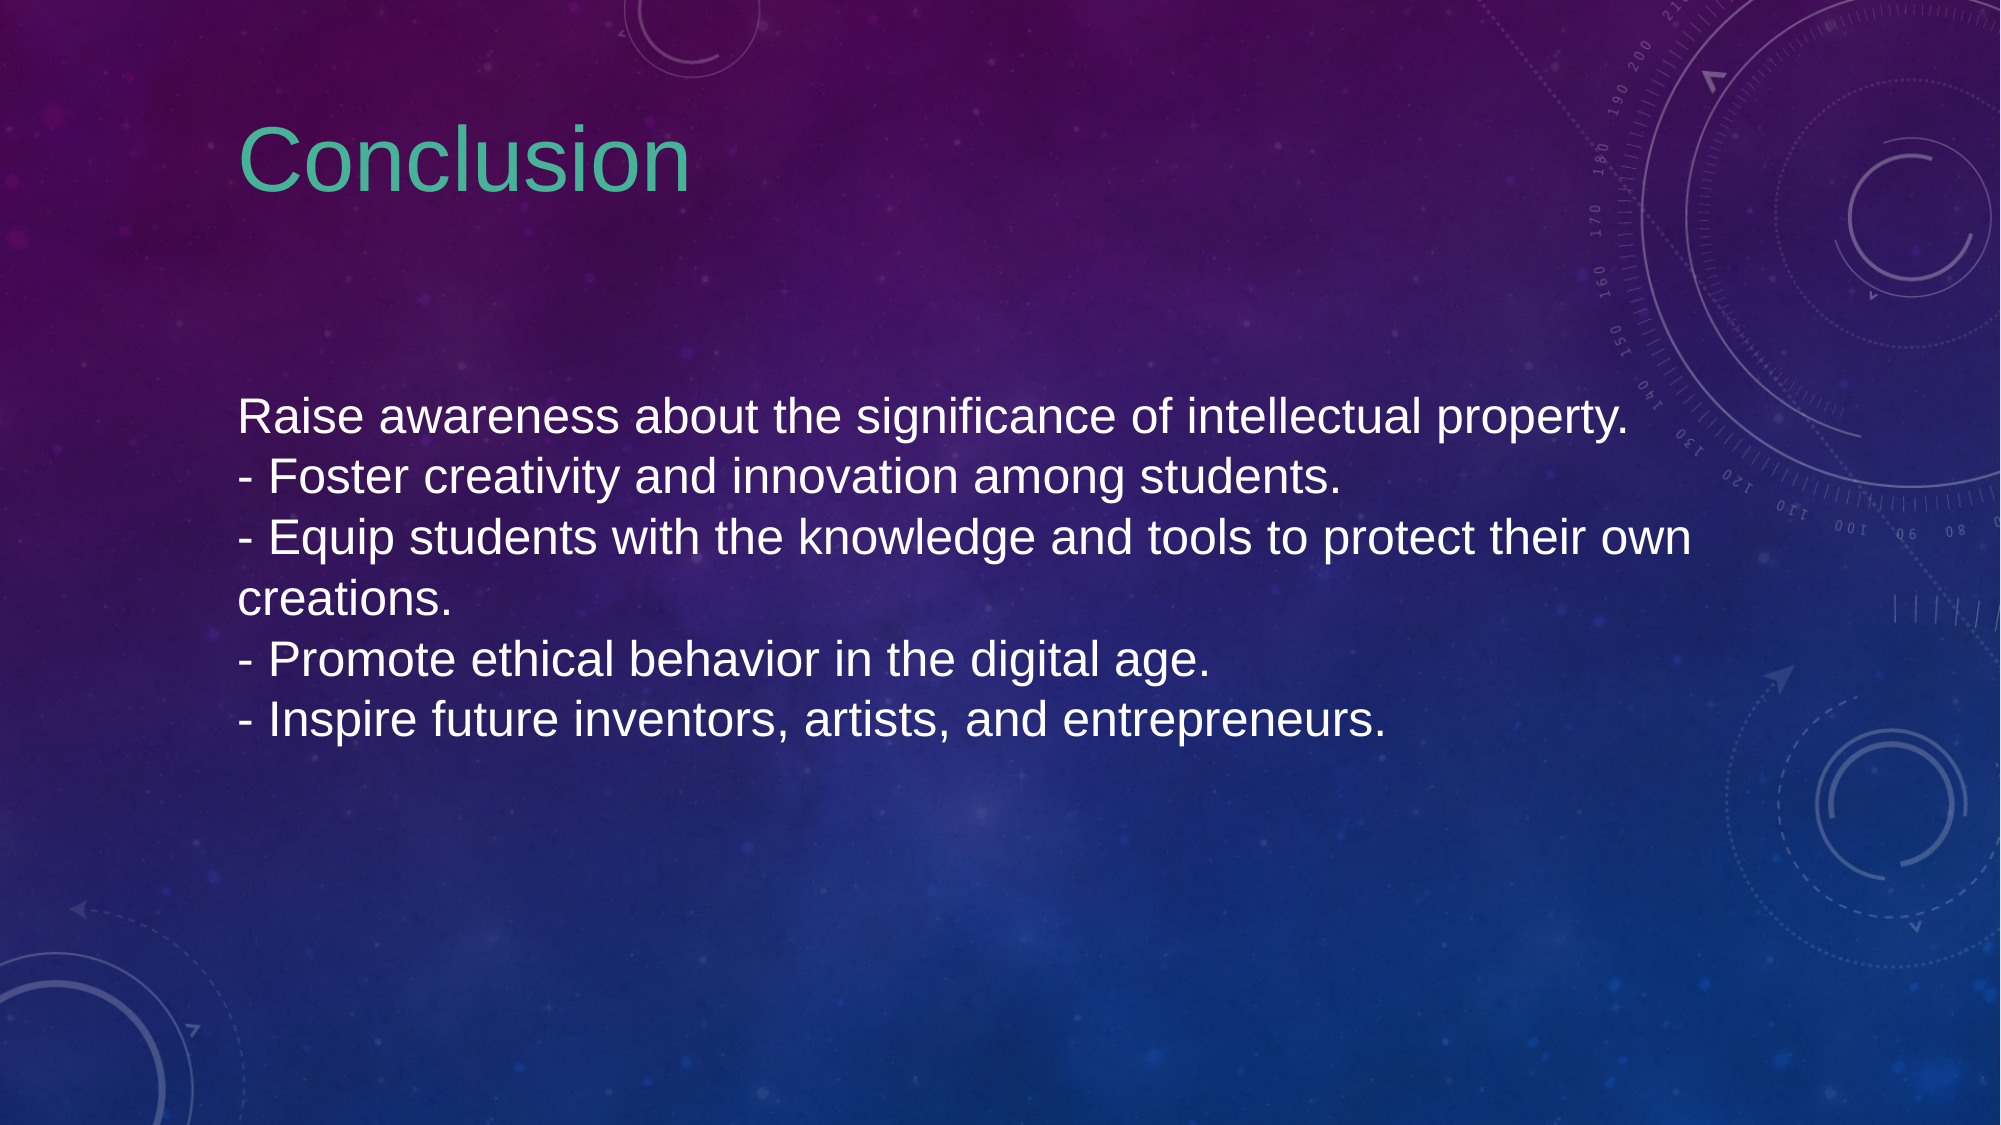

Conclusion
Raise awareness about the significance of intellectual property.
- Foster creativity and innovation among students.
- Equip students with the knowledge and tools to protect their own creations.
- Promote ethical behavior in the digital age.
- Inspire future inventors, artists, and entrepreneurs.